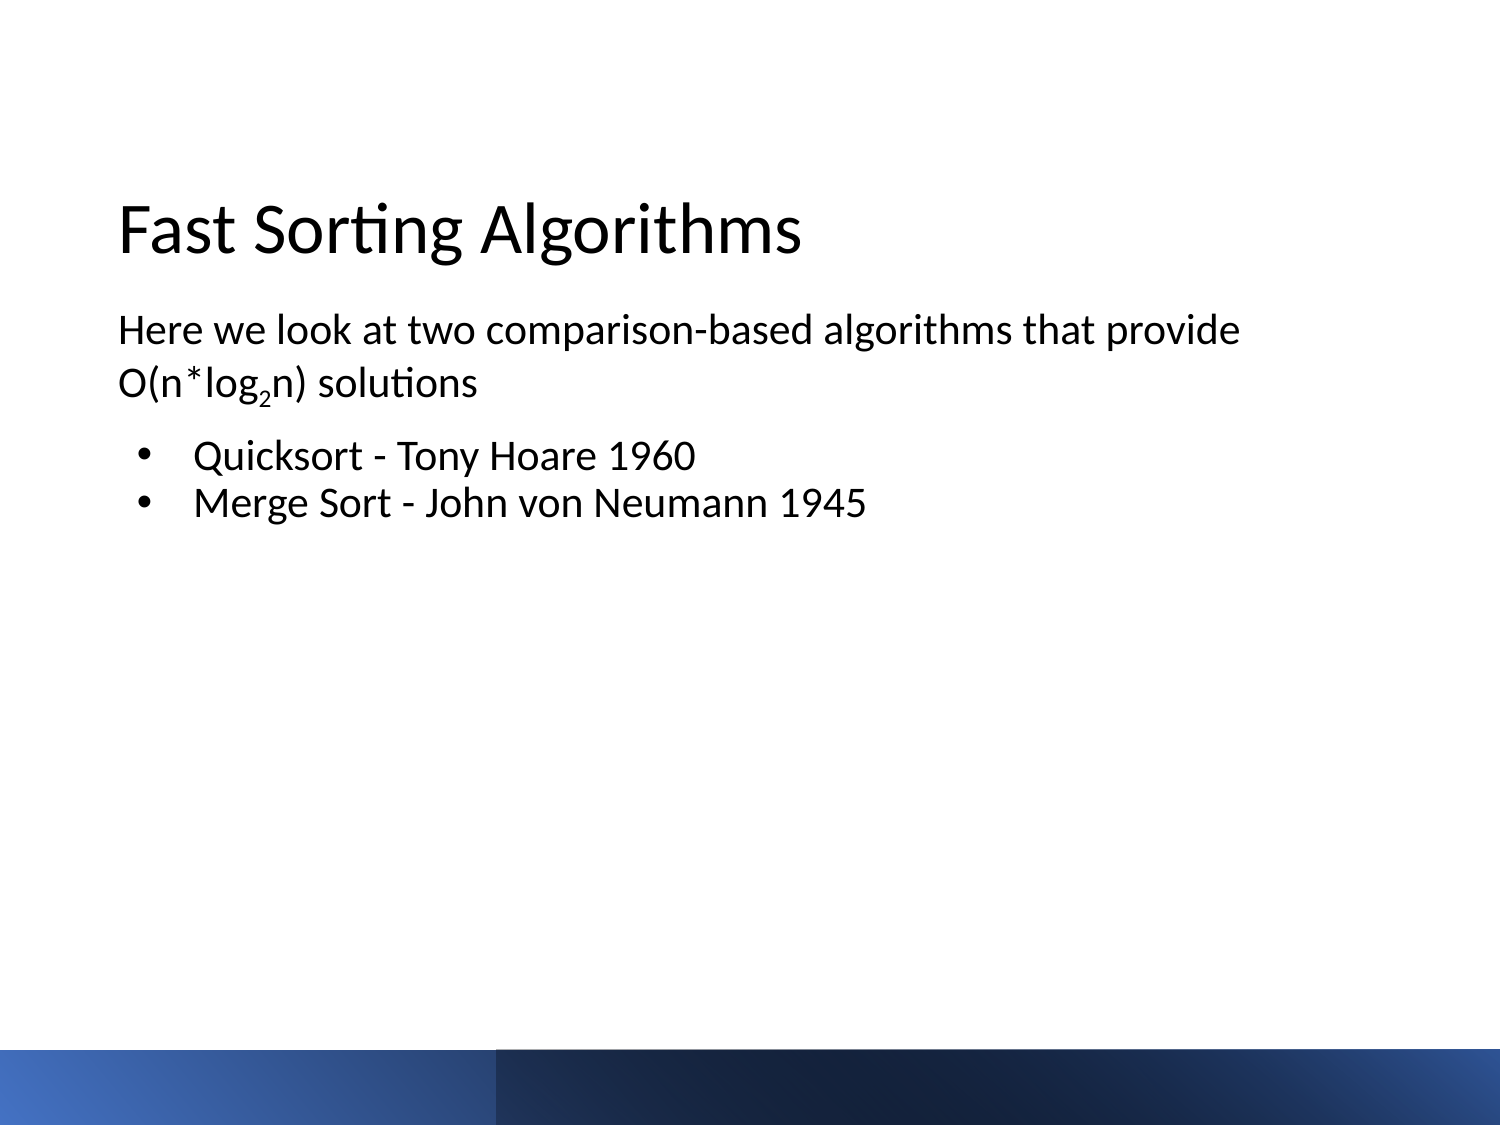

# Fast Sorting Algorithms
Here we look at two comparison-based algorithms that provide O(n*log2n) solutions
Quicksort - Tony Hoare 1960
Merge Sort - John von Neumann 1945